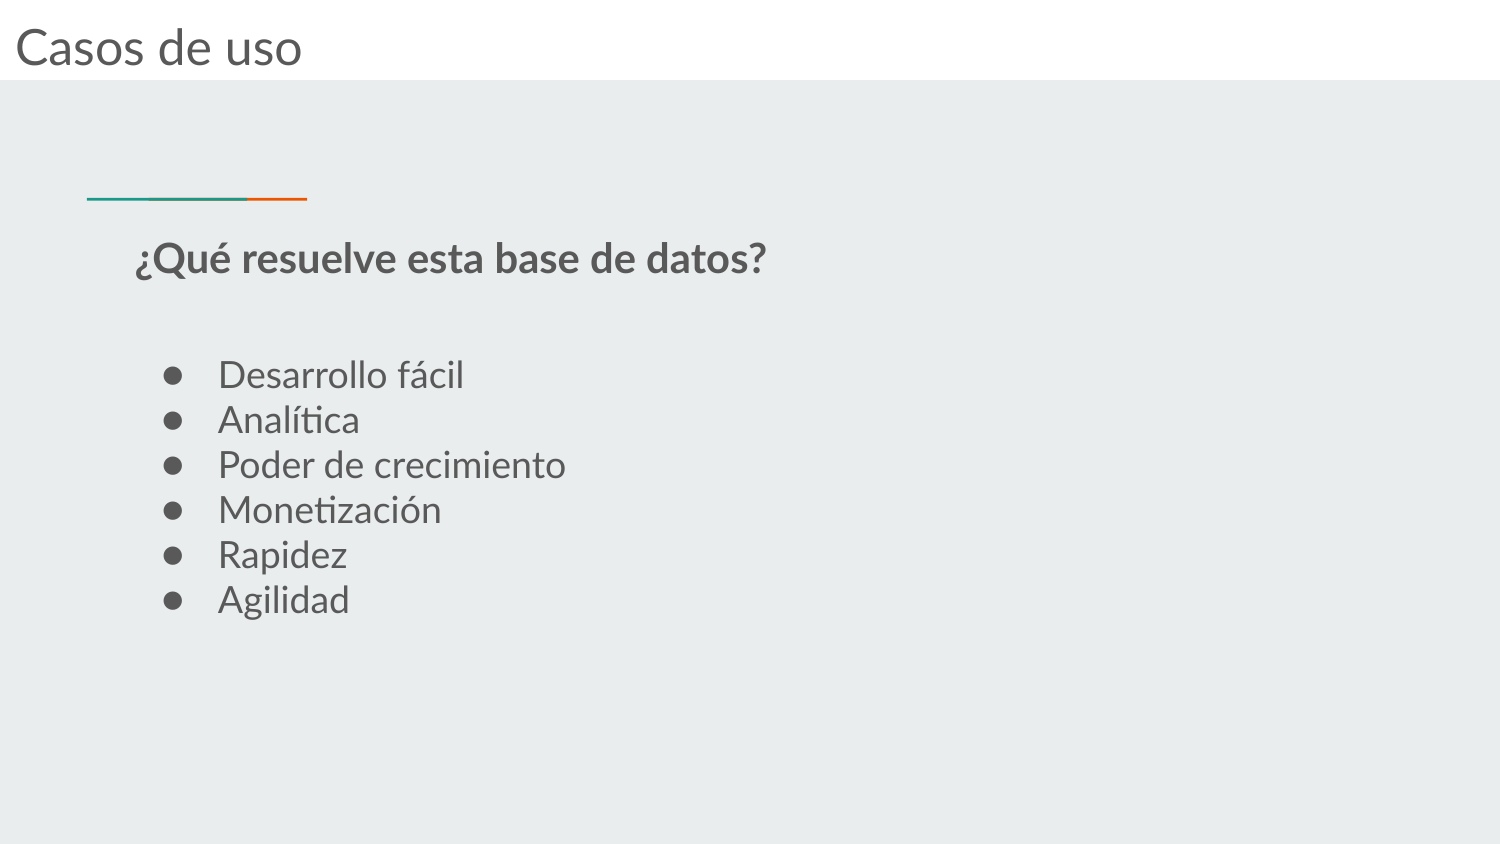

Casos de uso
# ¿Qué resuelve esta base de datos?
Desarrollo fácil
Analítica
Poder de crecimiento
Monetización
Rapidez
Agilidad